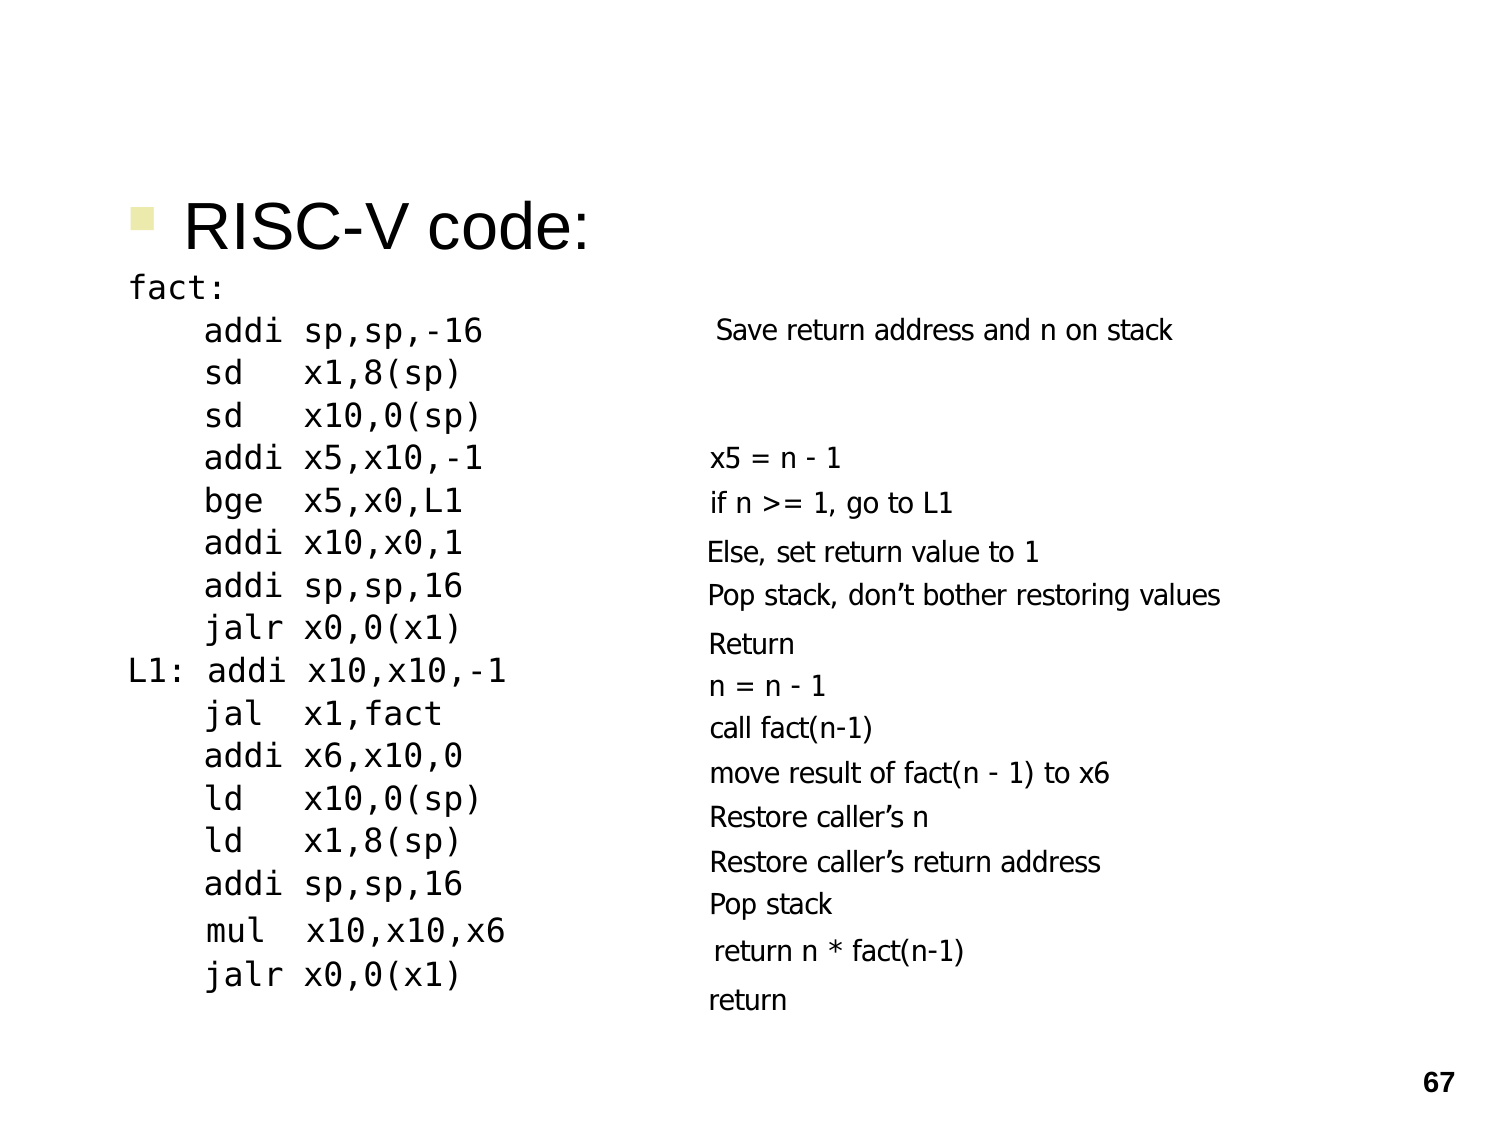

RISC-V code:
fact:
	 addi sp,sp,-16
	 sd   x1,8(sp)
	 sd   x10,0(sp)
	 addi x5,x10,-1
	 bge  x5,x0,L1
	 addi x10,x0,1
	 addi sp,sp,16
	 jalr x0,0(x1)
L1: addi x10,x10,-1
	 jal  x1,fact
	 addi x6,x10,0
	 ld   x10,0(sp)
	 ld   x1,8(sp)
	 addi sp,sp,16
	 mul  x10,x10,x6
	 jalr x0,0(x1)
Save return address and n on stack
x5 = n - 1
if n >= 1, go to L1
Else, set return value to 1
Pop stack, don’t bother restoring values
Return
n = n - 1
call fact(n-1)
move result of fact(n - 1) to x6
Restore caller’s n
Restore caller’s return address
Pop stack
return n * fact(n-1)
return
67